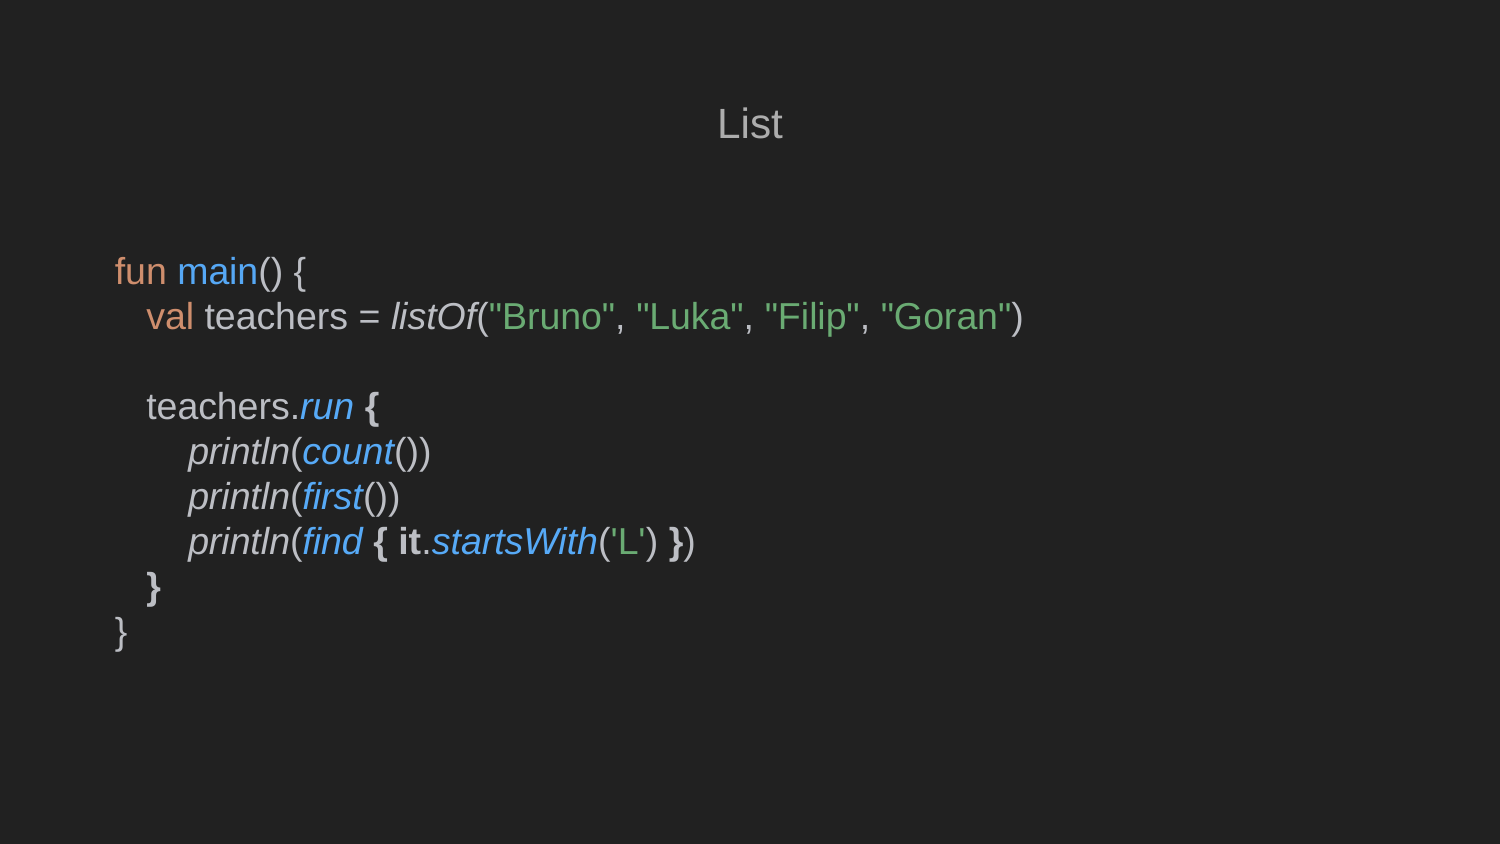

List
fun main() {
   val teachers = listOf("Bruno", "Luka", "Filip", "Goran")

   teachers.run {
       println(count())
       println(first())
       println(find { it.startsWith('L') })
   }
}